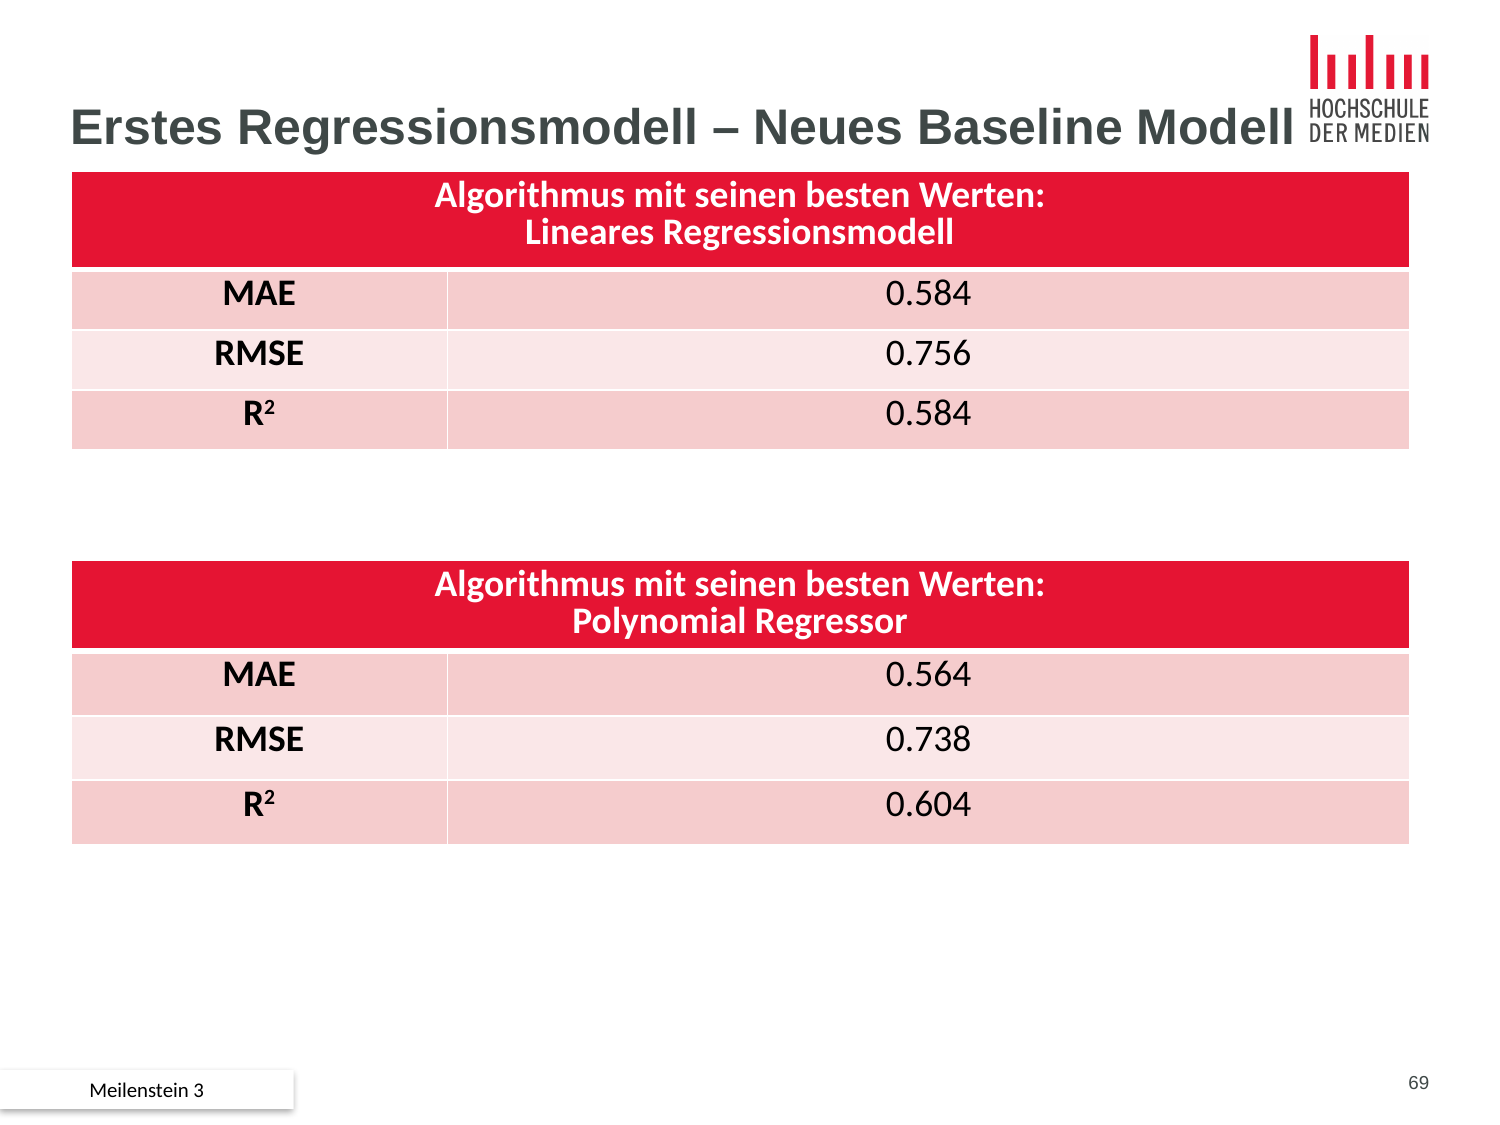

# Erstes Regressionsmodell – Neues Baseline Modell
| Algorithmus mit seinen besten Werten: Lineares Regressionsmodell |  |
| --- | --- |
| MAE | 0.584 |
| RMSE | 0.756 |
| R2 | 0.584 |

| Algorithmus mit seinen besten Werten: Polynomial Regressor |  |
| --- | --- |
| MAE | 0.564 |
| RMSE | 0.738 |
| R2 | 0.604 |
Meilenstein 3